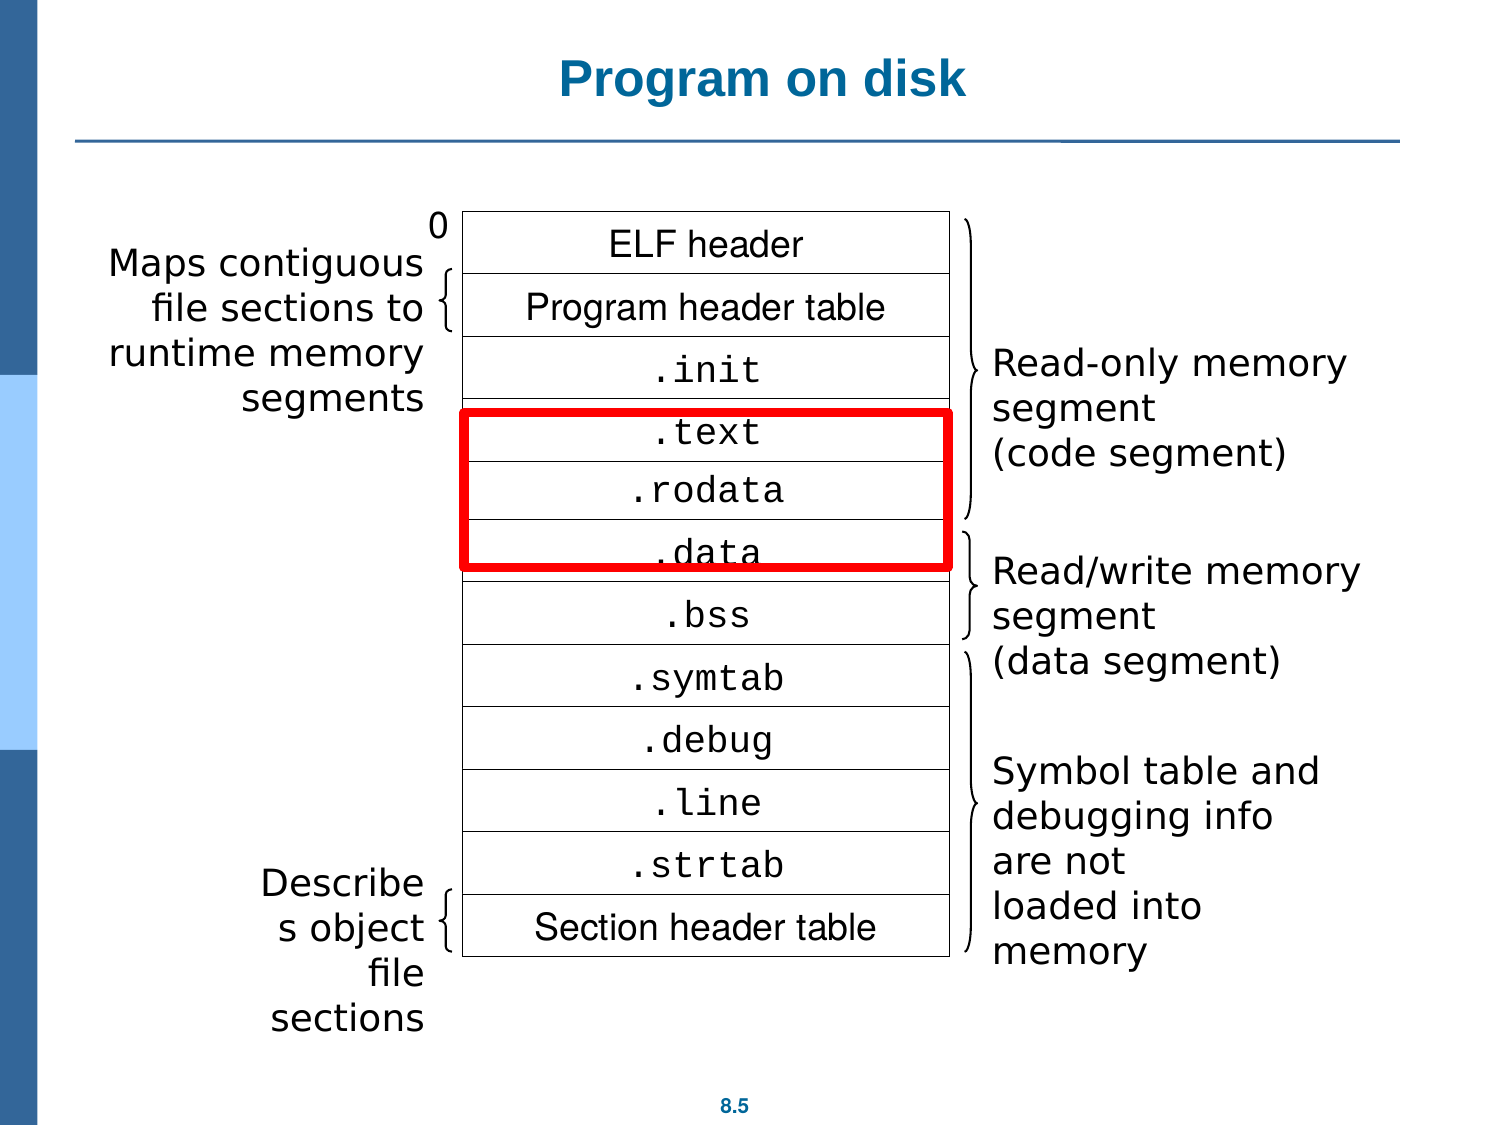

Program on disk
0
ELF header

Maps contiguous file sections to runtime memory segments

Program header table
Read-only memory segment
(code segment)
.init
.text

.rodata
.data

Read/write memory segment
(data segment)
.bss
.symtab

.debug
Symbol table and debugging info are not
loaded into memory
.line
.strtab
Describes object file sections

Section header table